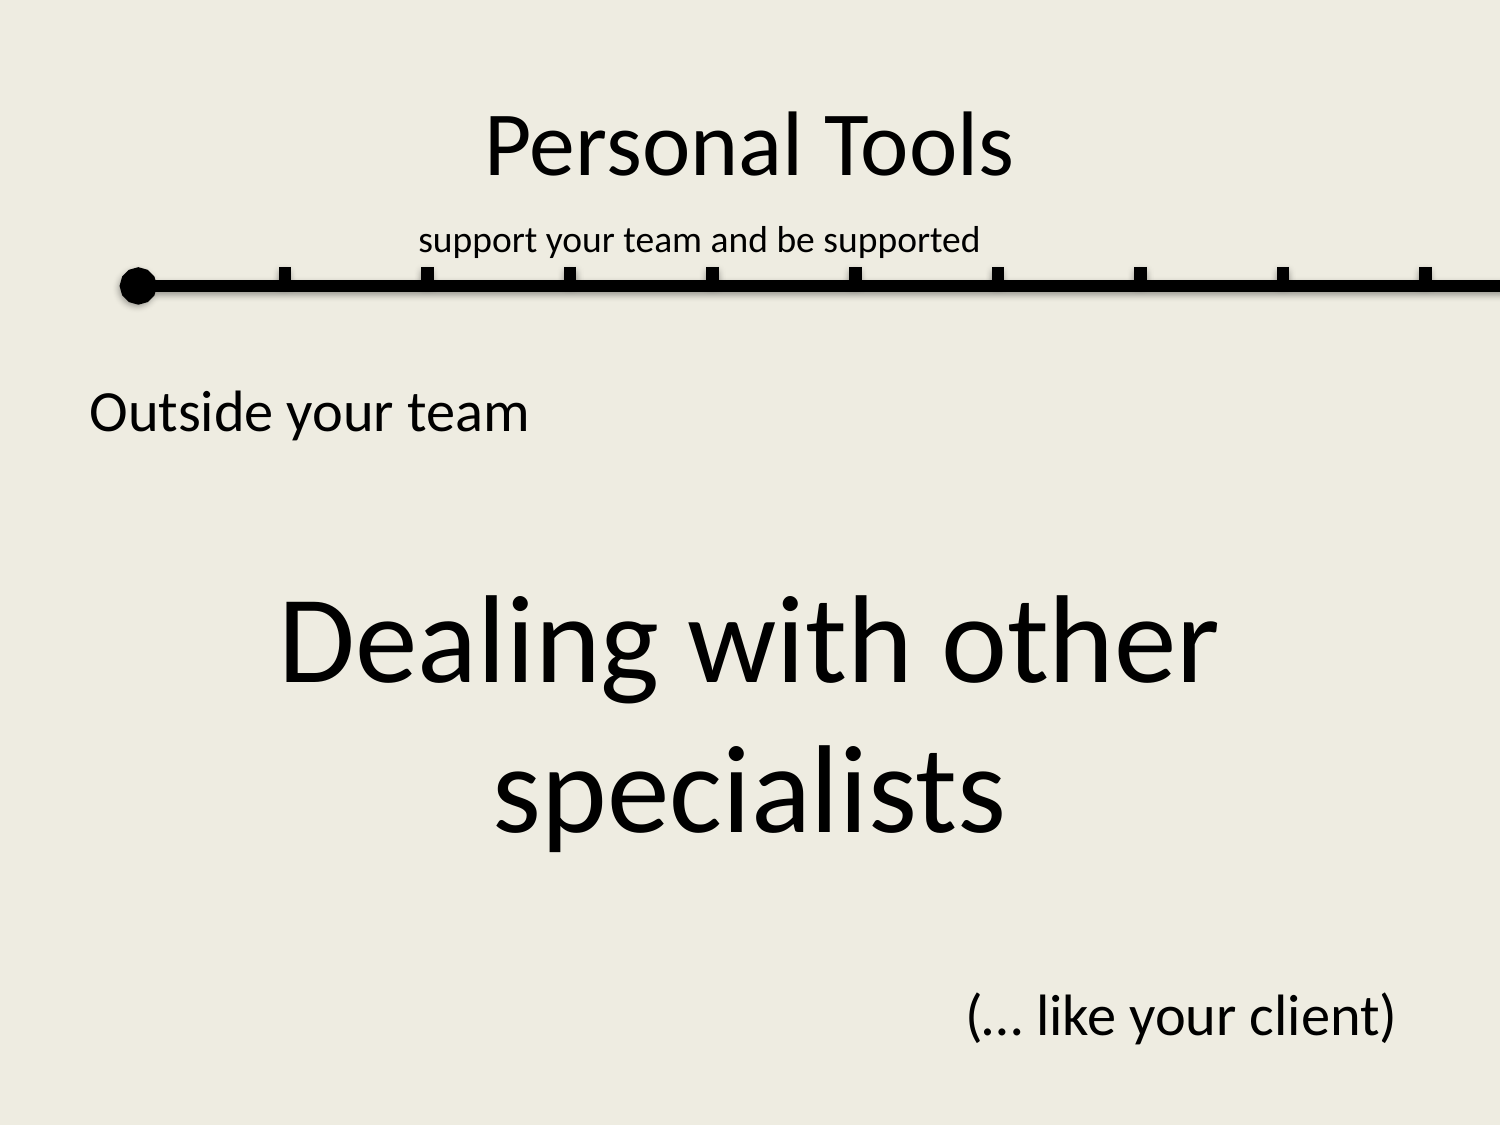

# Personal Tools
support your team and be supported

Outside your team

Dealing with other specialists

(… like your client)